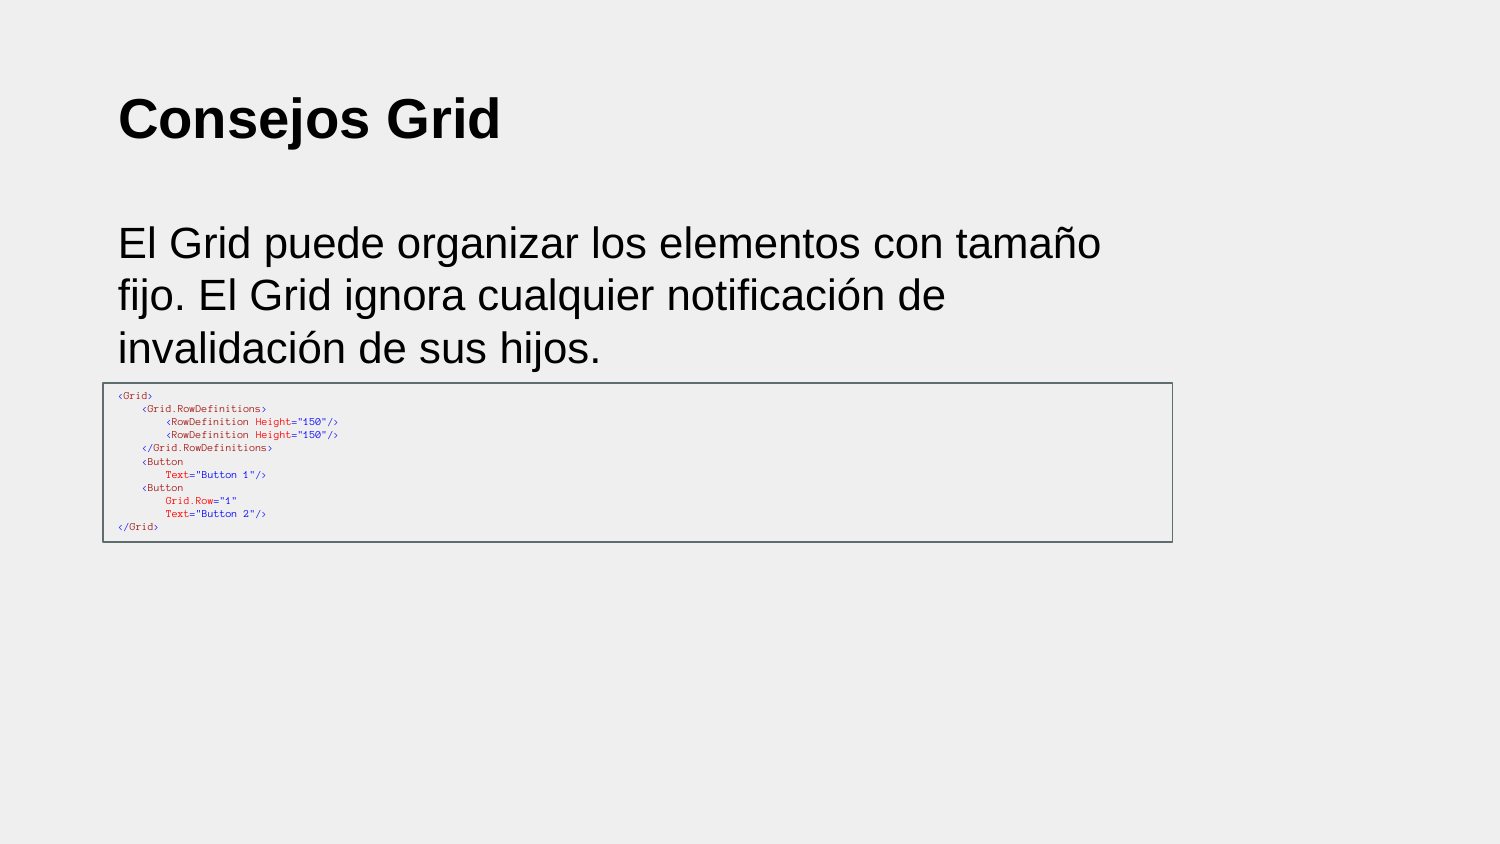

# Consejos Grid
El Grid puede organizar los elementos con tamaño fijo. El Grid ignora cualquier notificación de invalidación de sus hijos.

<Grid>
    <Grid.RowDefinitions>
        <RowDefinition Height="150"/>
        <RowDefinition Height="150"/>
    </Grid.RowDefinitions>
    <Button
        Text="Button 1"/>
    <Button
        Grid.Row="1"
        Text="Button 2"/>
</Grid>